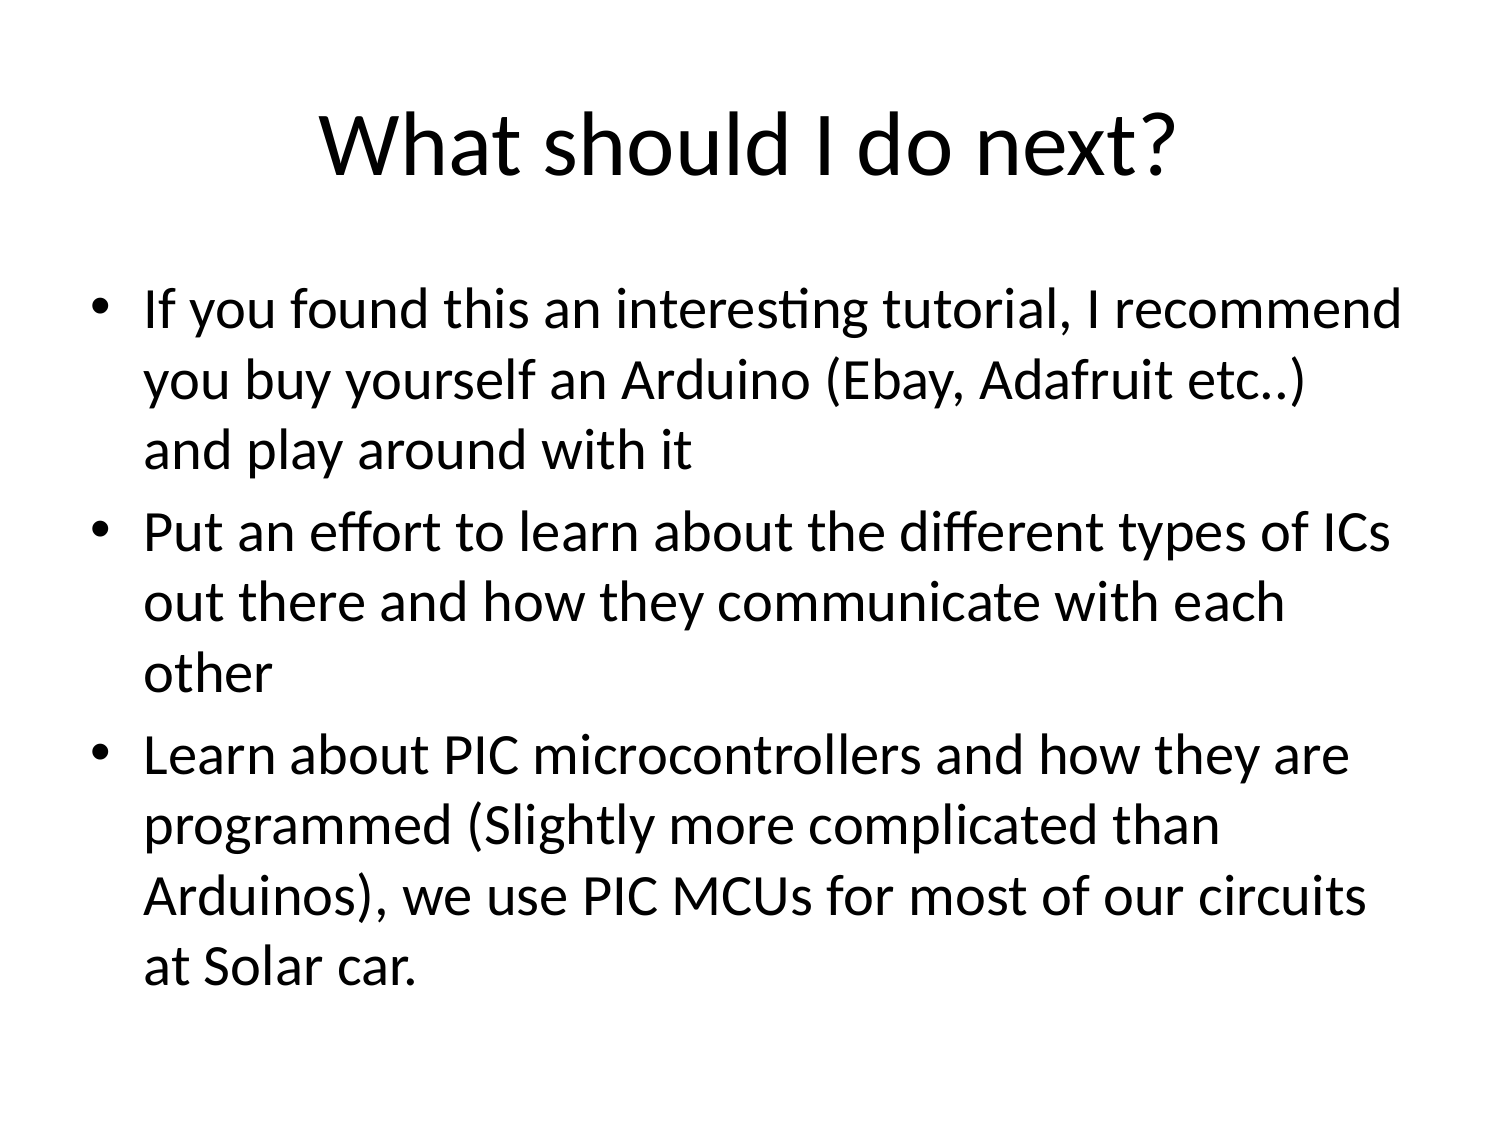

# What should I do next?
If you found this an interesting tutorial, I recommend you buy yourself an Arduino (Ebay, Adafruit etc..) and play around with it
Put an effort to learn about the different types of ICs out there and how they communicate with each other
Learn about PIC microcontrollers and how they are programmed (Slightly more complicated than Arduinos), we use PIC MCUs for most of our circuits at Solar car.